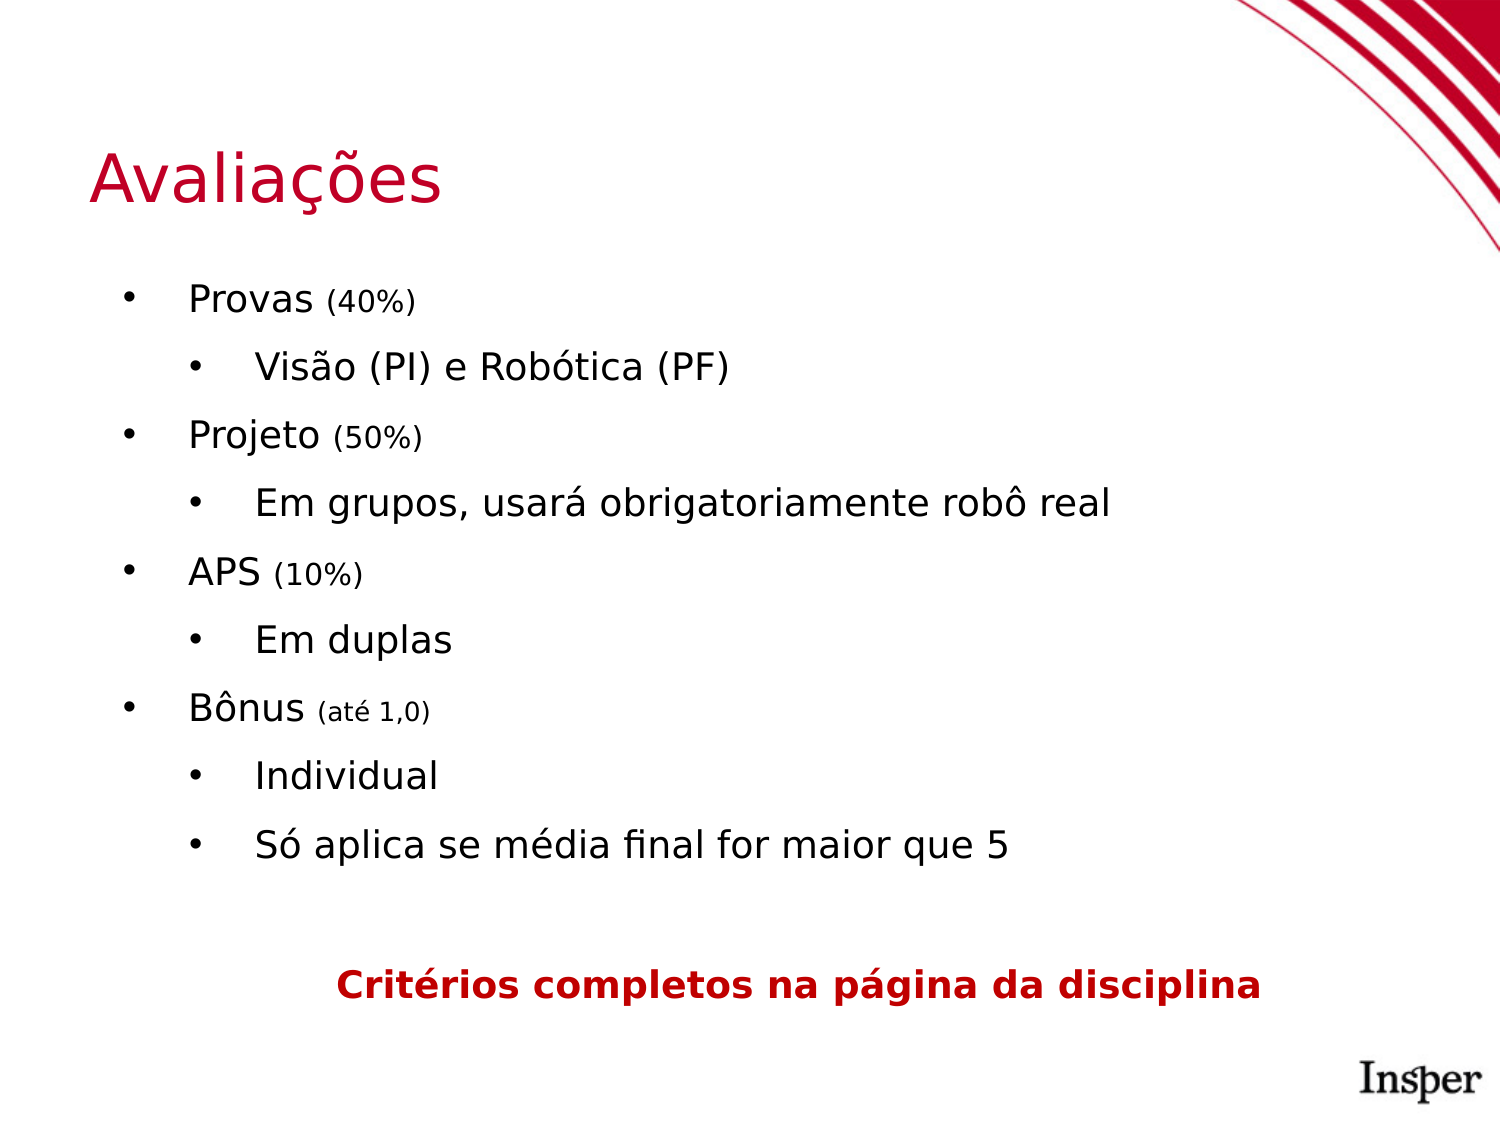

# Avaliações
Provas (40%)
Visão (PI) e Robótica (PF)
Projeto (50%)
Em grupos, usará obrigatoriamente robô real
APS (10%)
Em duplas
Bônus (até 1,0)
Individual
Só aplica se média final for maior que 5

Critérios completos na página da disciplina